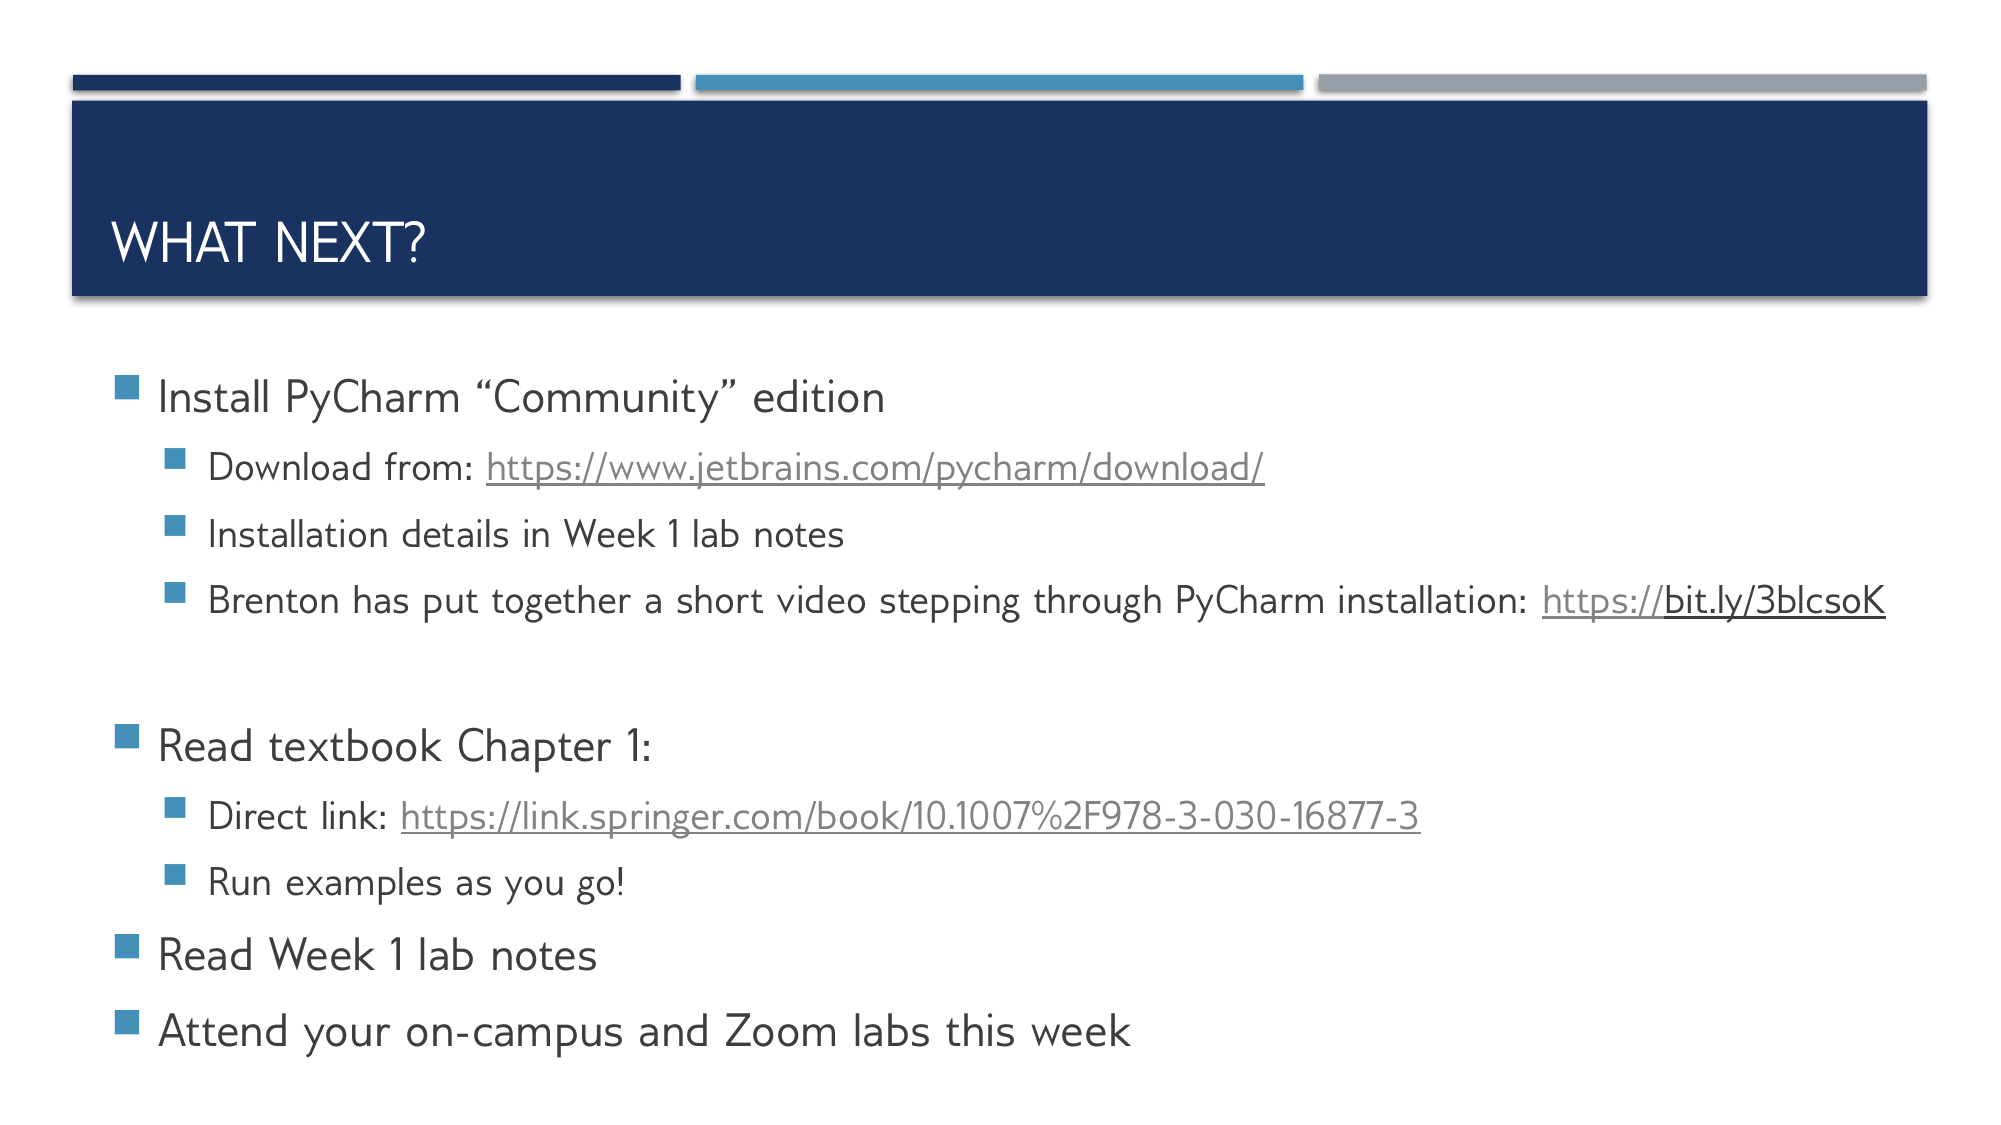

# What Next?
Install PyCharm “Community” edition
Download from: https://www.jetbrains.com/pycharm/download/
Installation details in Week 1 lab notes
Brenton has put together a short video stepping through PyCharm installation: https://bit.ly/3blcsoK

Read textbook Chapter 1:
Direct link: https://link.springer.com/book/10.1007%2F978-3-030-16877-3
Run examples as you go!
Read Week 1 lab notes
Attend your on-campus and Zoom labs this week